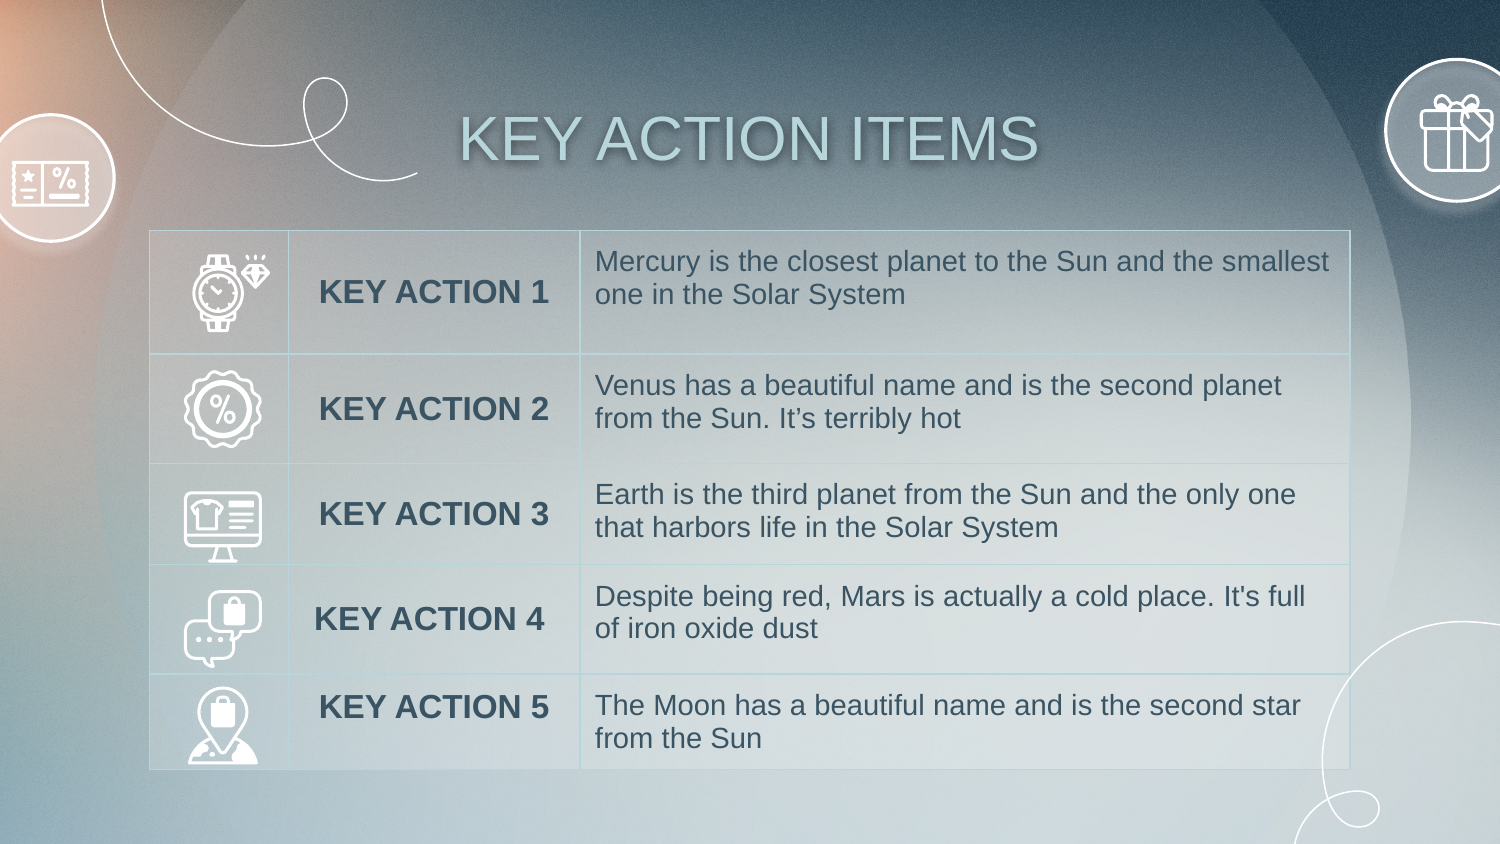

# KEY ACTION ITEMS

|  | KEY ACTION 1 | Mercury is the closest planet to the Sun and the smallest one in the Solar System |
| --- | --- | --- |
|  | KEY ACTION 2 | Venus has a beautiful name and is the second planet from the Sun. It’s terribly hot |
|  | KEY ACTION 3 | Earth is the third planet from the Sun and the only one that harbors life in the Solar System |
|  | KEY ACTION 4 | Despite being red, Mars is actually a cold place. It's full of iron oxide dust |
|  | KEY ACTION 5 | The Moon has a beautiful name and is the second star from the Sun |